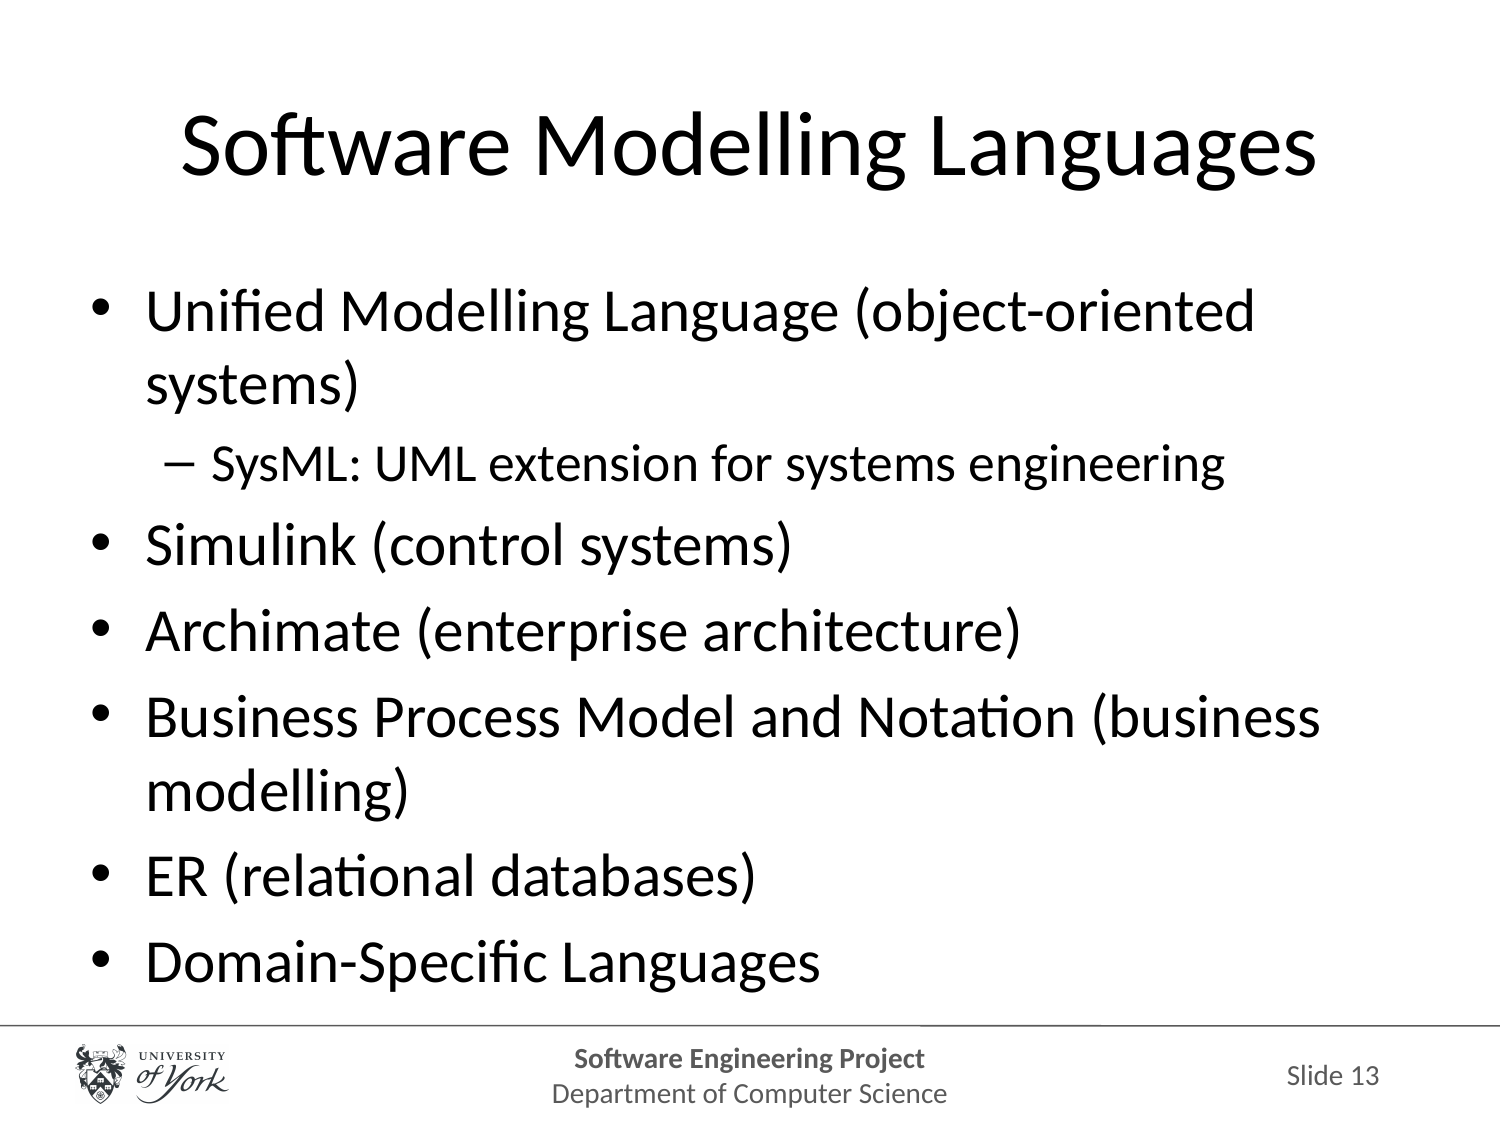

# Software Modelling Languages
Unified Modelling Language (object-oriented systems)
SysML: UML extension for systems engineering
Simulink (control systems)
Archimate (enterprise architecture)
Business Process Model and Notation (business modelling)
ER (relational databases)
Domain-Specific Languages